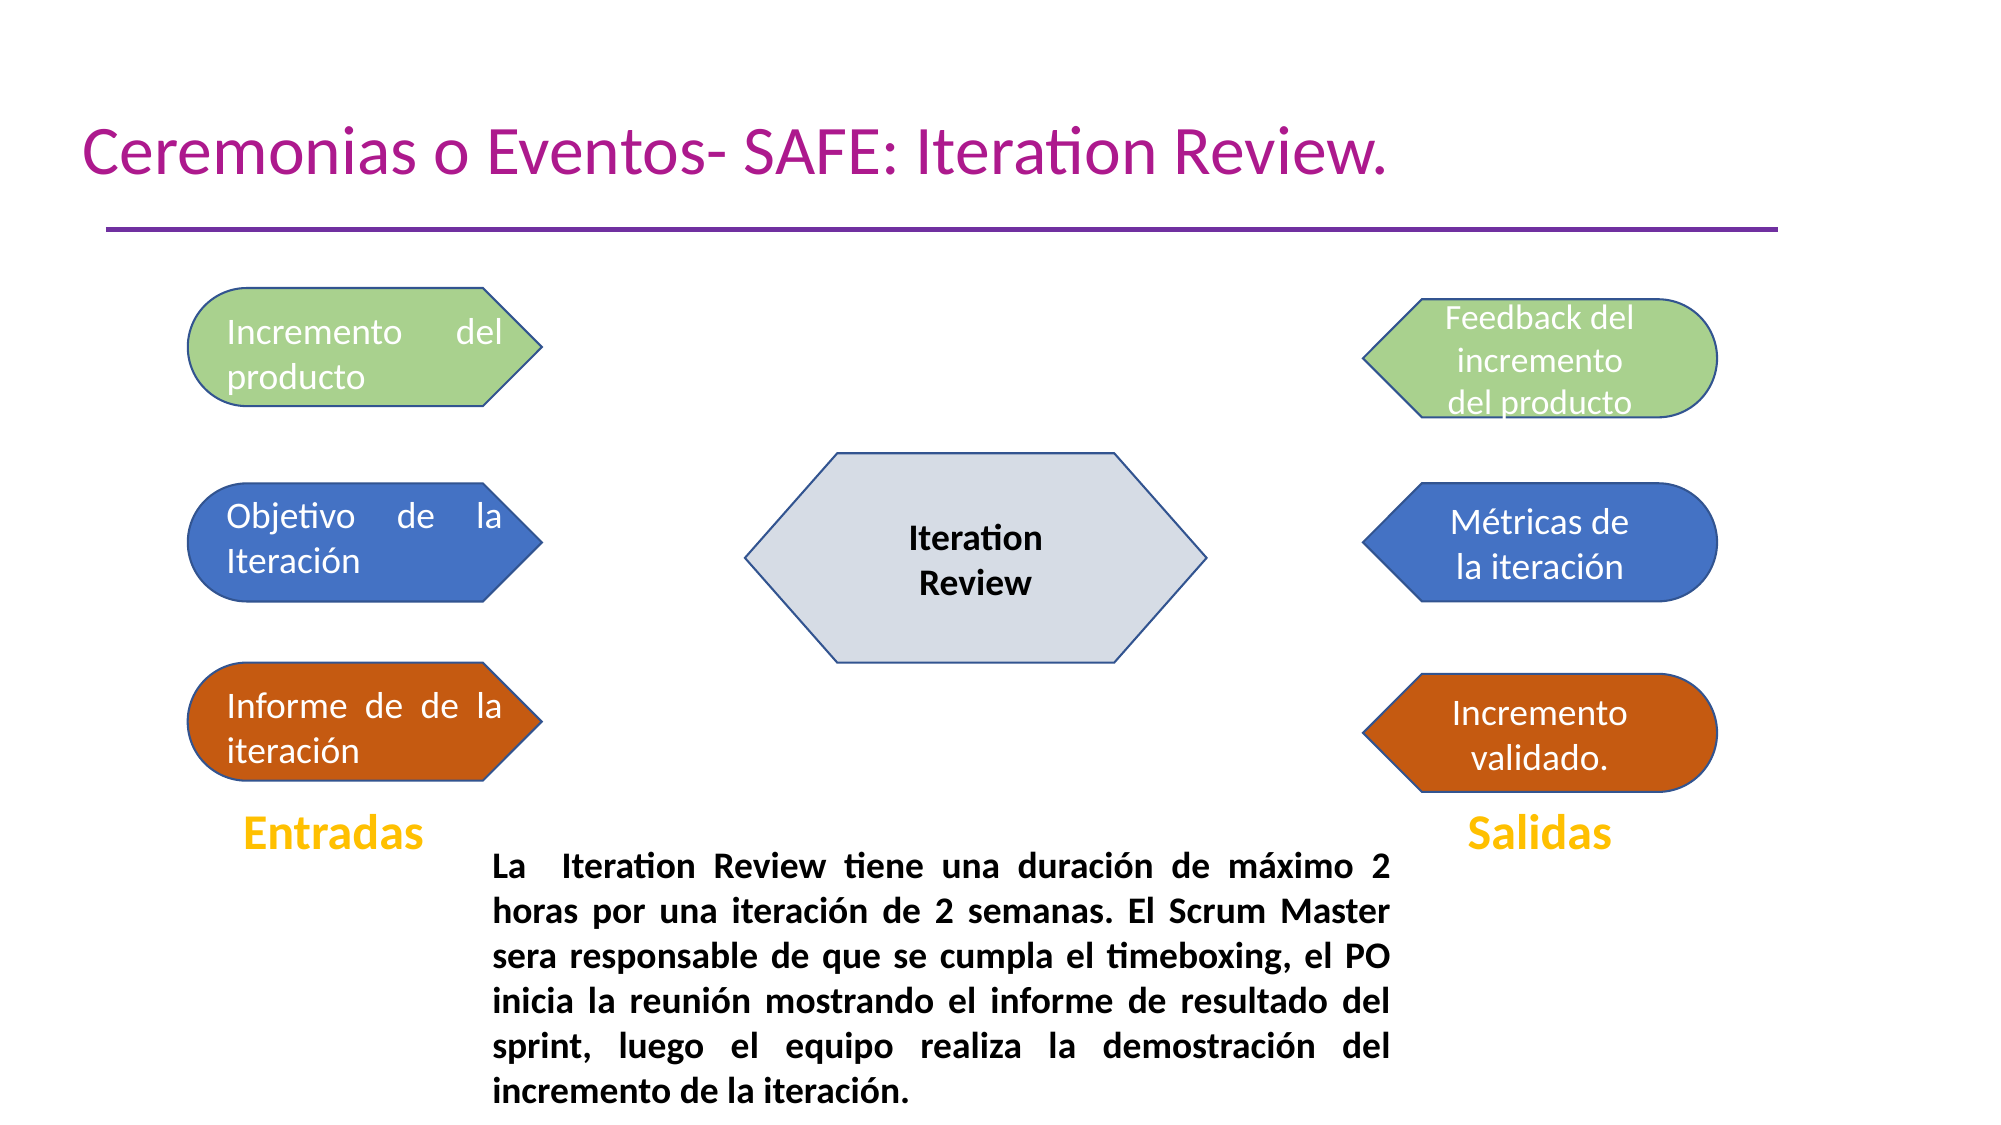

#
Ceremonias o Eventos- SAFE: Iteration Review.

Incremento del producto
Feedback del incremento del producto
Iteration Review

Objetivo de la Iteración
Métricas de la iteración

Informe de de la iteración
Incremento validado.
Entradas
Salidas
La  Iteration Review tiene una duración de máximo 2 horas por una iteración de 2 semanas. El Scrum Master sera responsable de que se cumpla el timeboxing, el PO inicia la reunión mostrando el informe de resultado del sprint, luego el equipo realiza la demostración del incremento de la iteración.